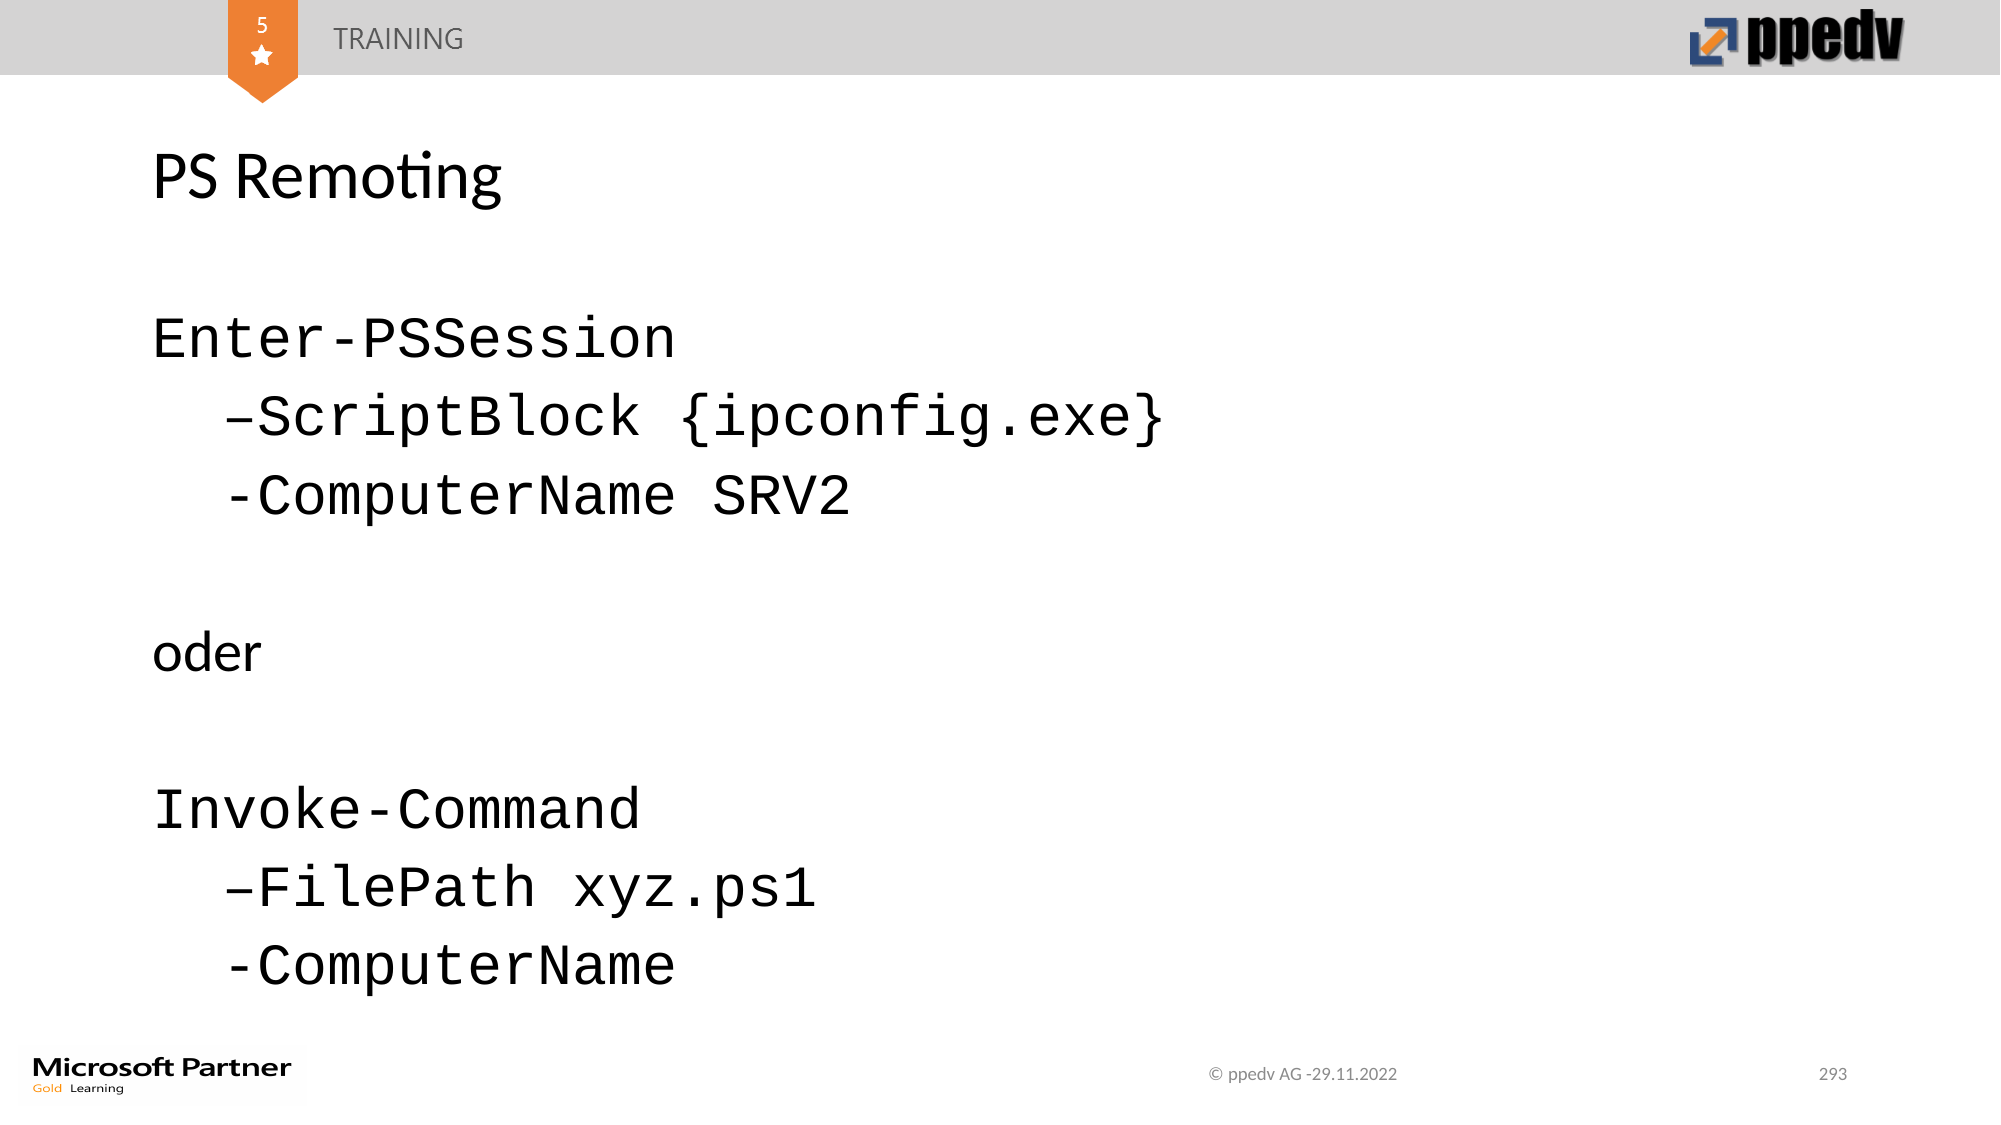

# PS Remoting
Enter-PSSession
  –ScriptBlock {ipconfig.exe}
  -ComputerName SRV2

oder

Invoke-Command
  –FilePath xyz.ps1
  -ComputerName
© ppedv AG -29.11.2022
293